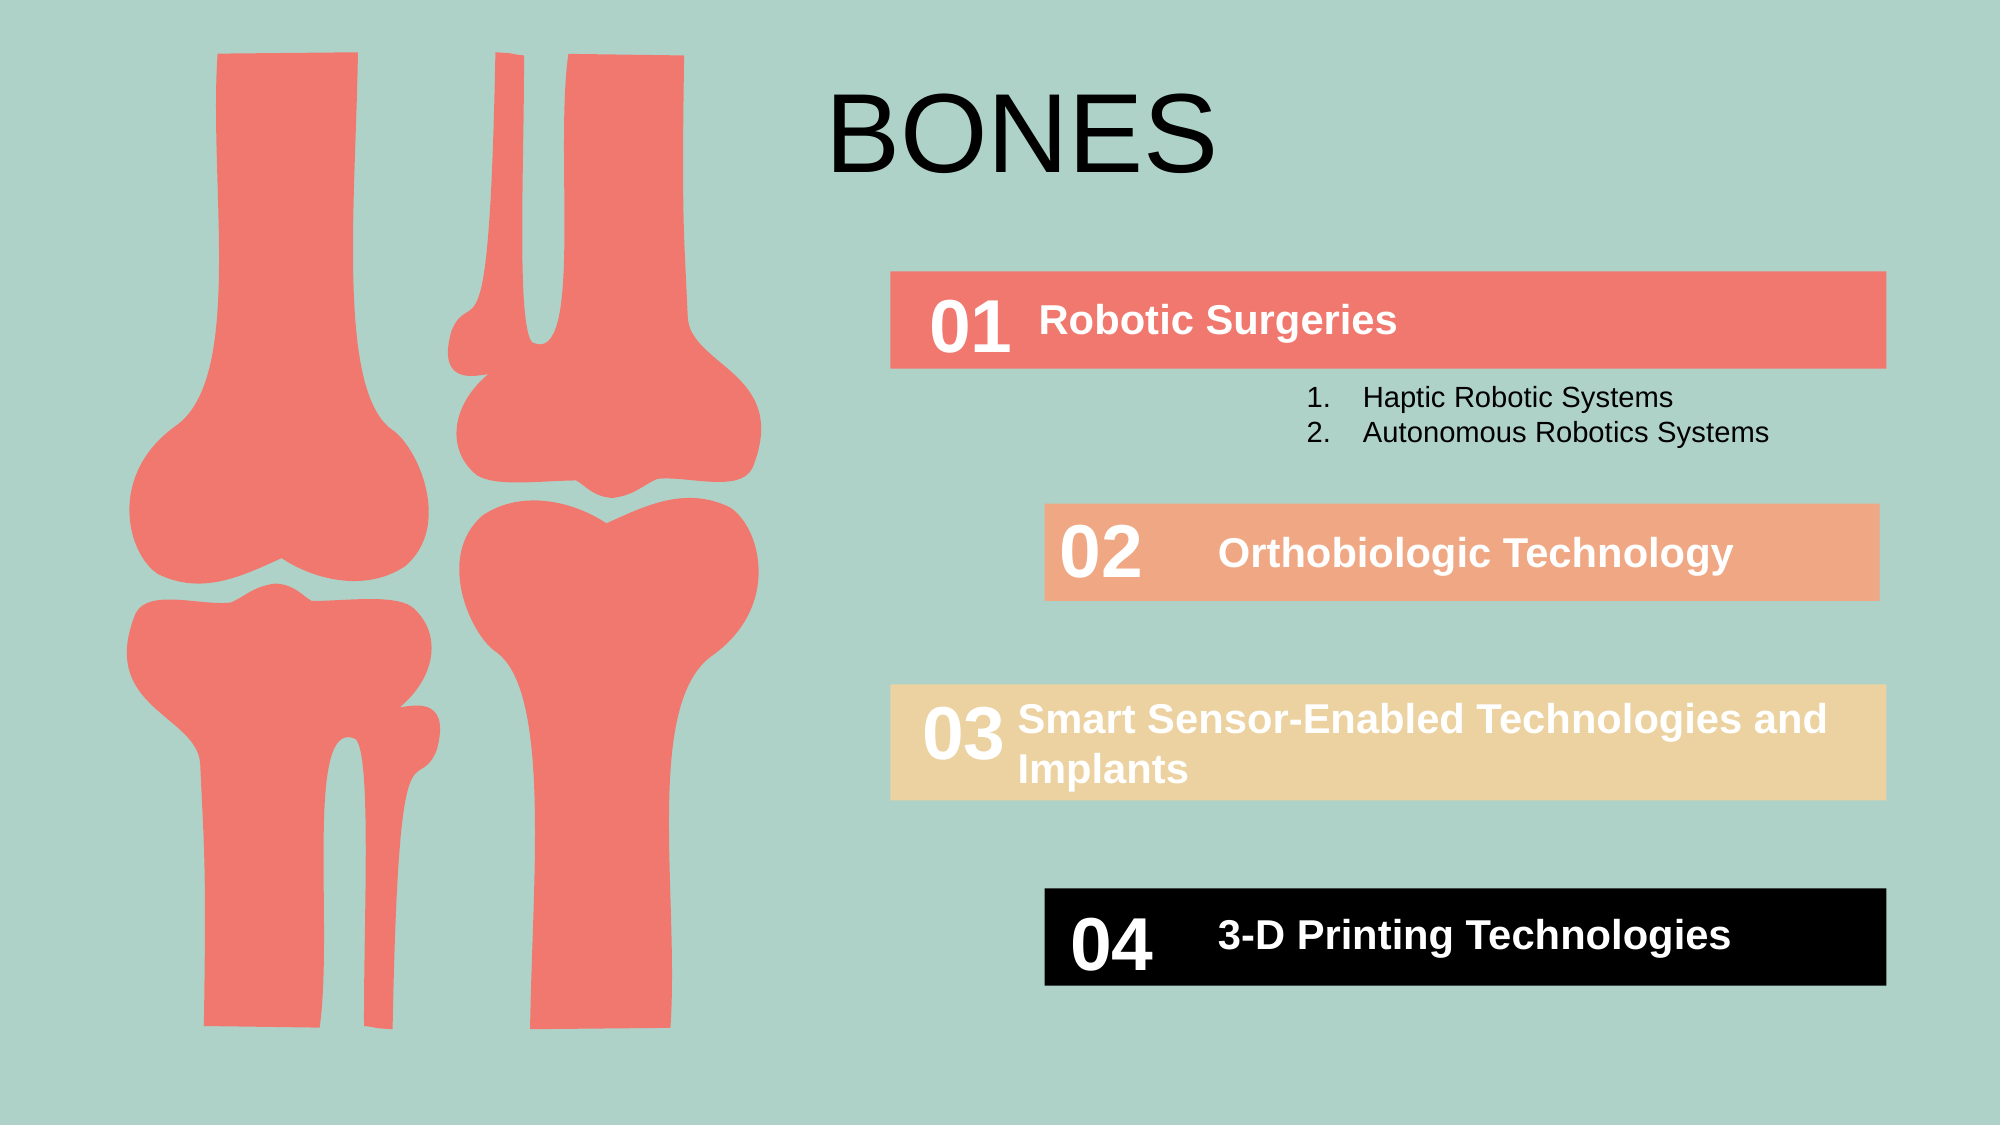

BONES

01

Robotic Surgeries
Haptic Robotic Systems
Autonomous Robotics Systems
02

Orthobiologic Technology
03

Smart Sensor-Enabled Technologies and Implants

04

3-D Printing Technologies